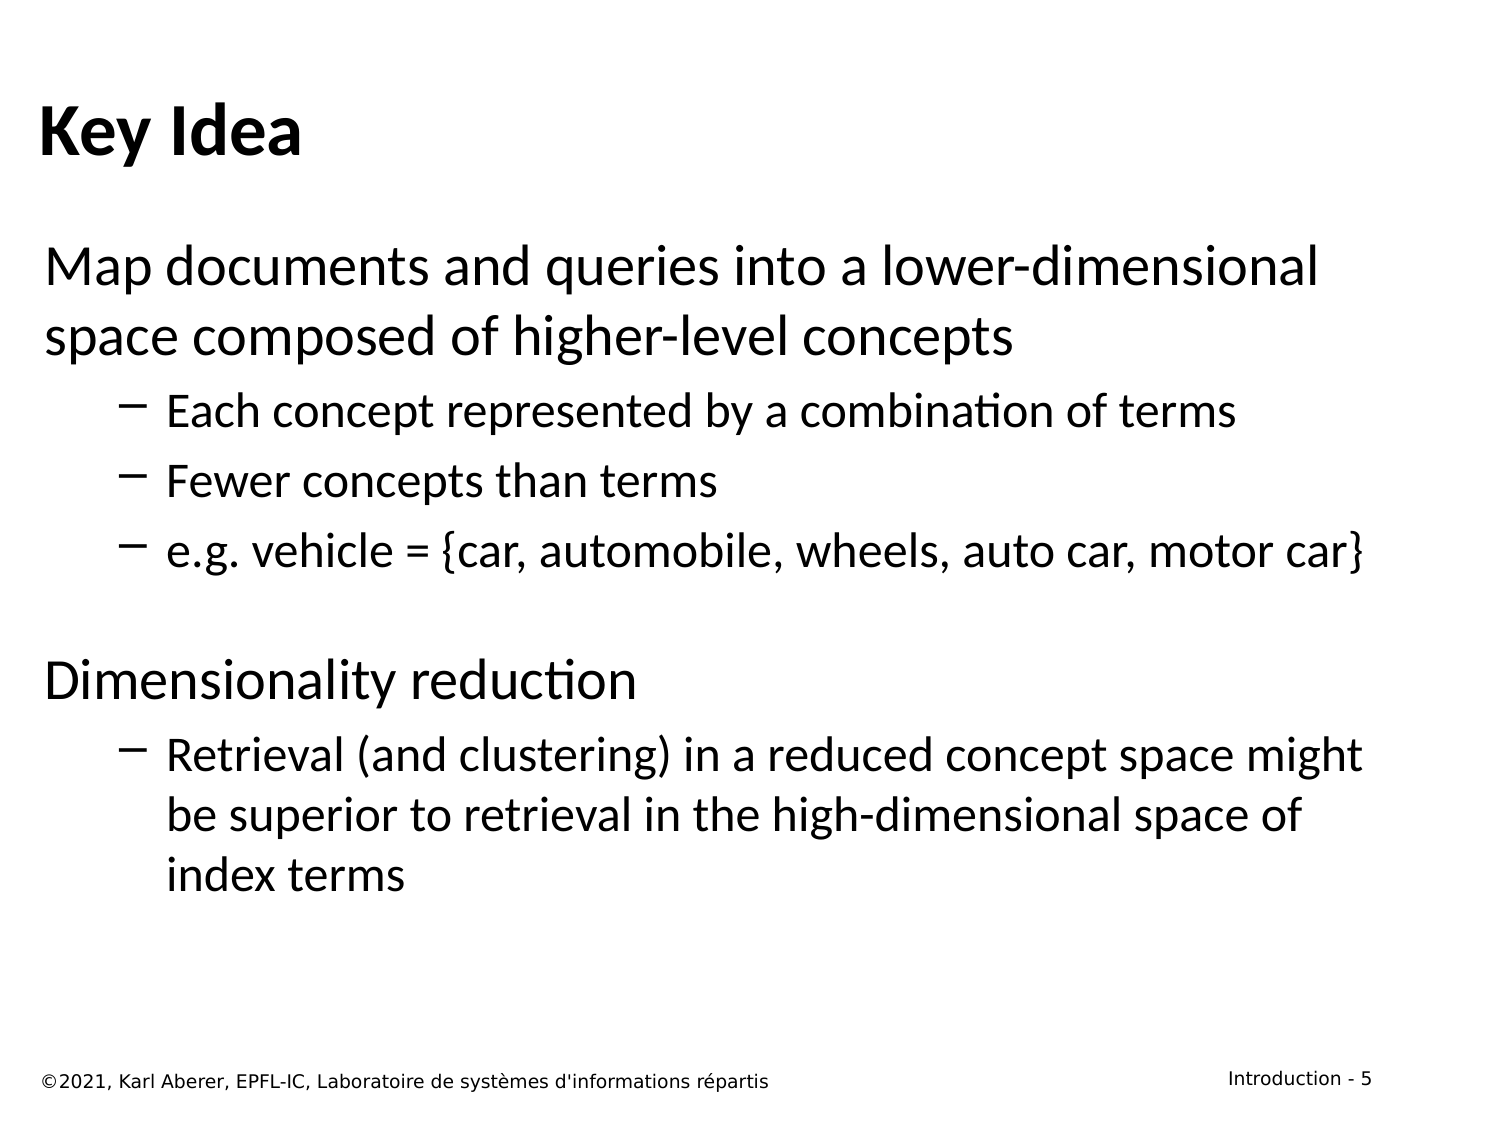

# Key Idea
Map documents and queries into a lower-dimensional space composed of higher-level concepts
Each concept represented by a combination of terms
Fewer concepts than terms
e.g. vehicle = {car, automobile, wheels, auto car, motor car}

Dimensionality reduction
Retrieval (and clustering) in a reduced concept space might be superior to retrieval in the high-dimensional space of index terms

©2021, Karl Aberer, EPFL-IC, Laboratoire de systèmes d'informations répartis